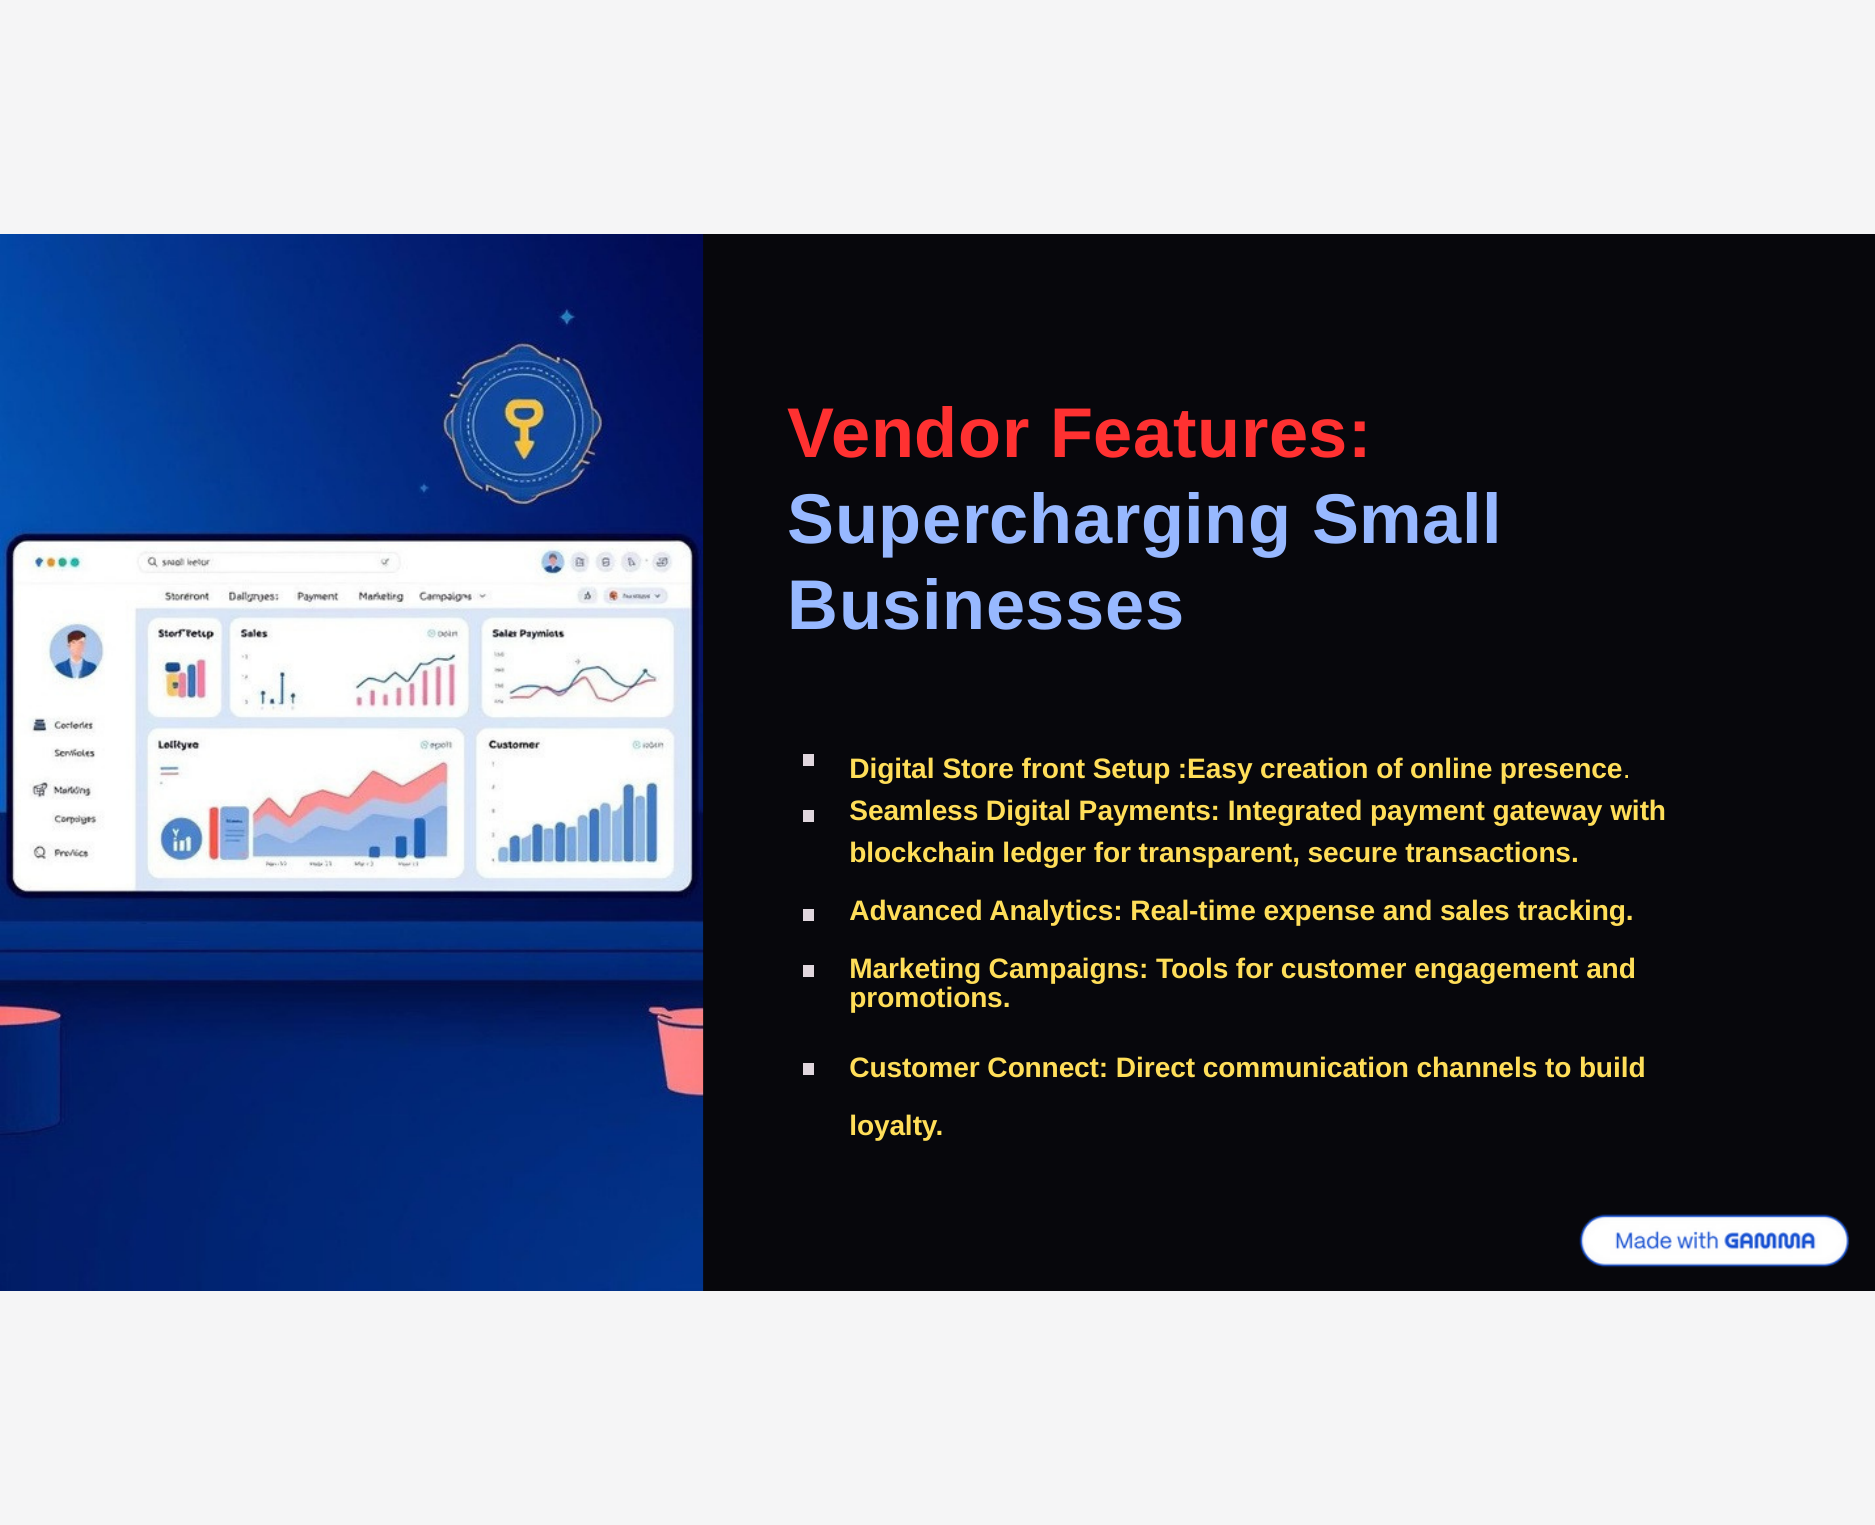

Vendor Features: Supercharging Small Businesses
Digital Store front Setup :Easy creation of online presence. Seamless Digital Payments: Integrated payment gateway with blockchain ledger for transparent, secure transactions.
Advanced Analytics: Real-time expense and sales tracking. Marketing Campaigns: Tools for customer engagement and
promotions.
Customer Connect: Direct communication channels to build
loyalty.